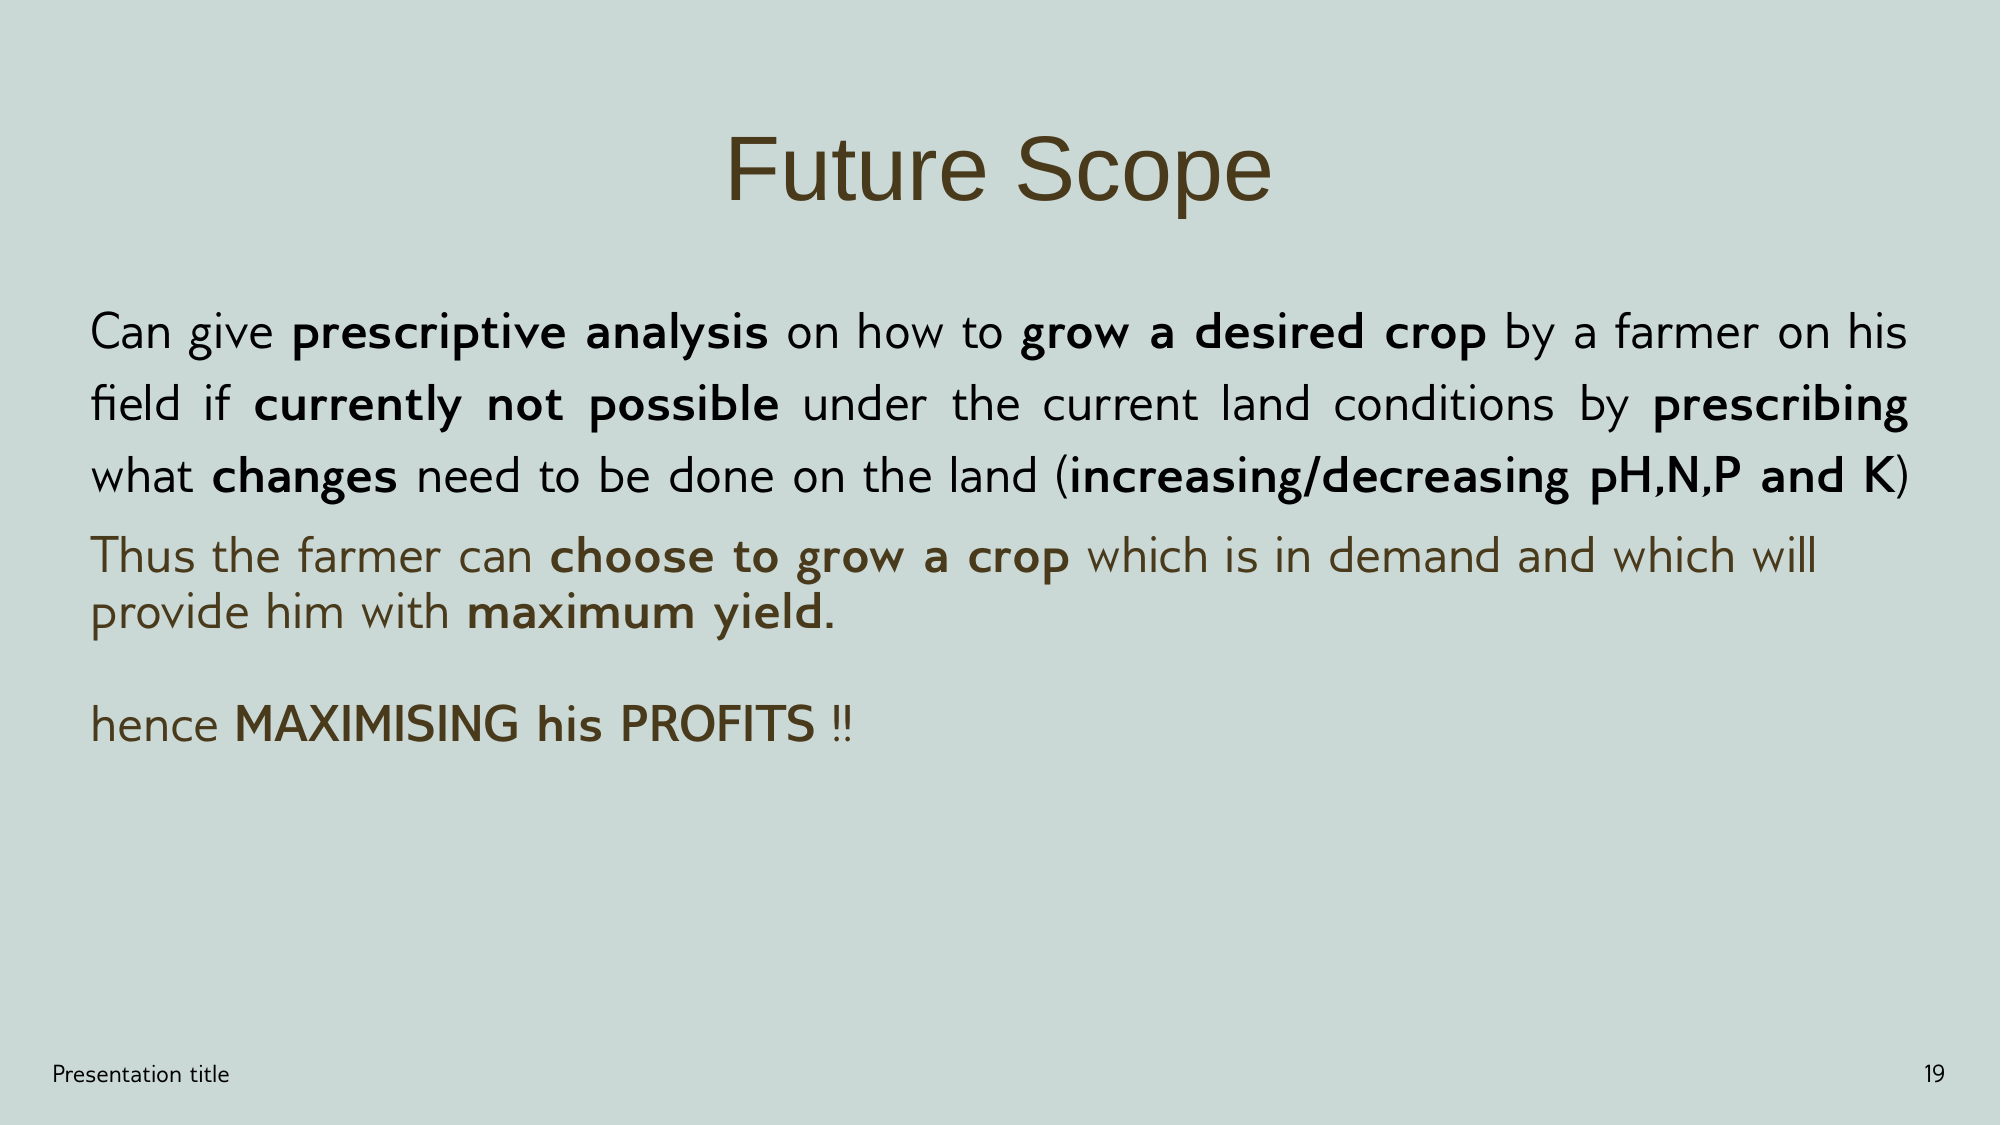

# Future Scope
Can give prescriptive analysis on how to grow a desired crop by a farmer on his field if currently not possible under the current land conditions by prescribing what changes need to be done on the land (increasing/decreasing pH,N,P and K)
Thus the farmer can choose to grow a crop which is in demand and which will provide him with maximum yield.

hence MAXIMISING his PROFITS !!
Presentation title
19